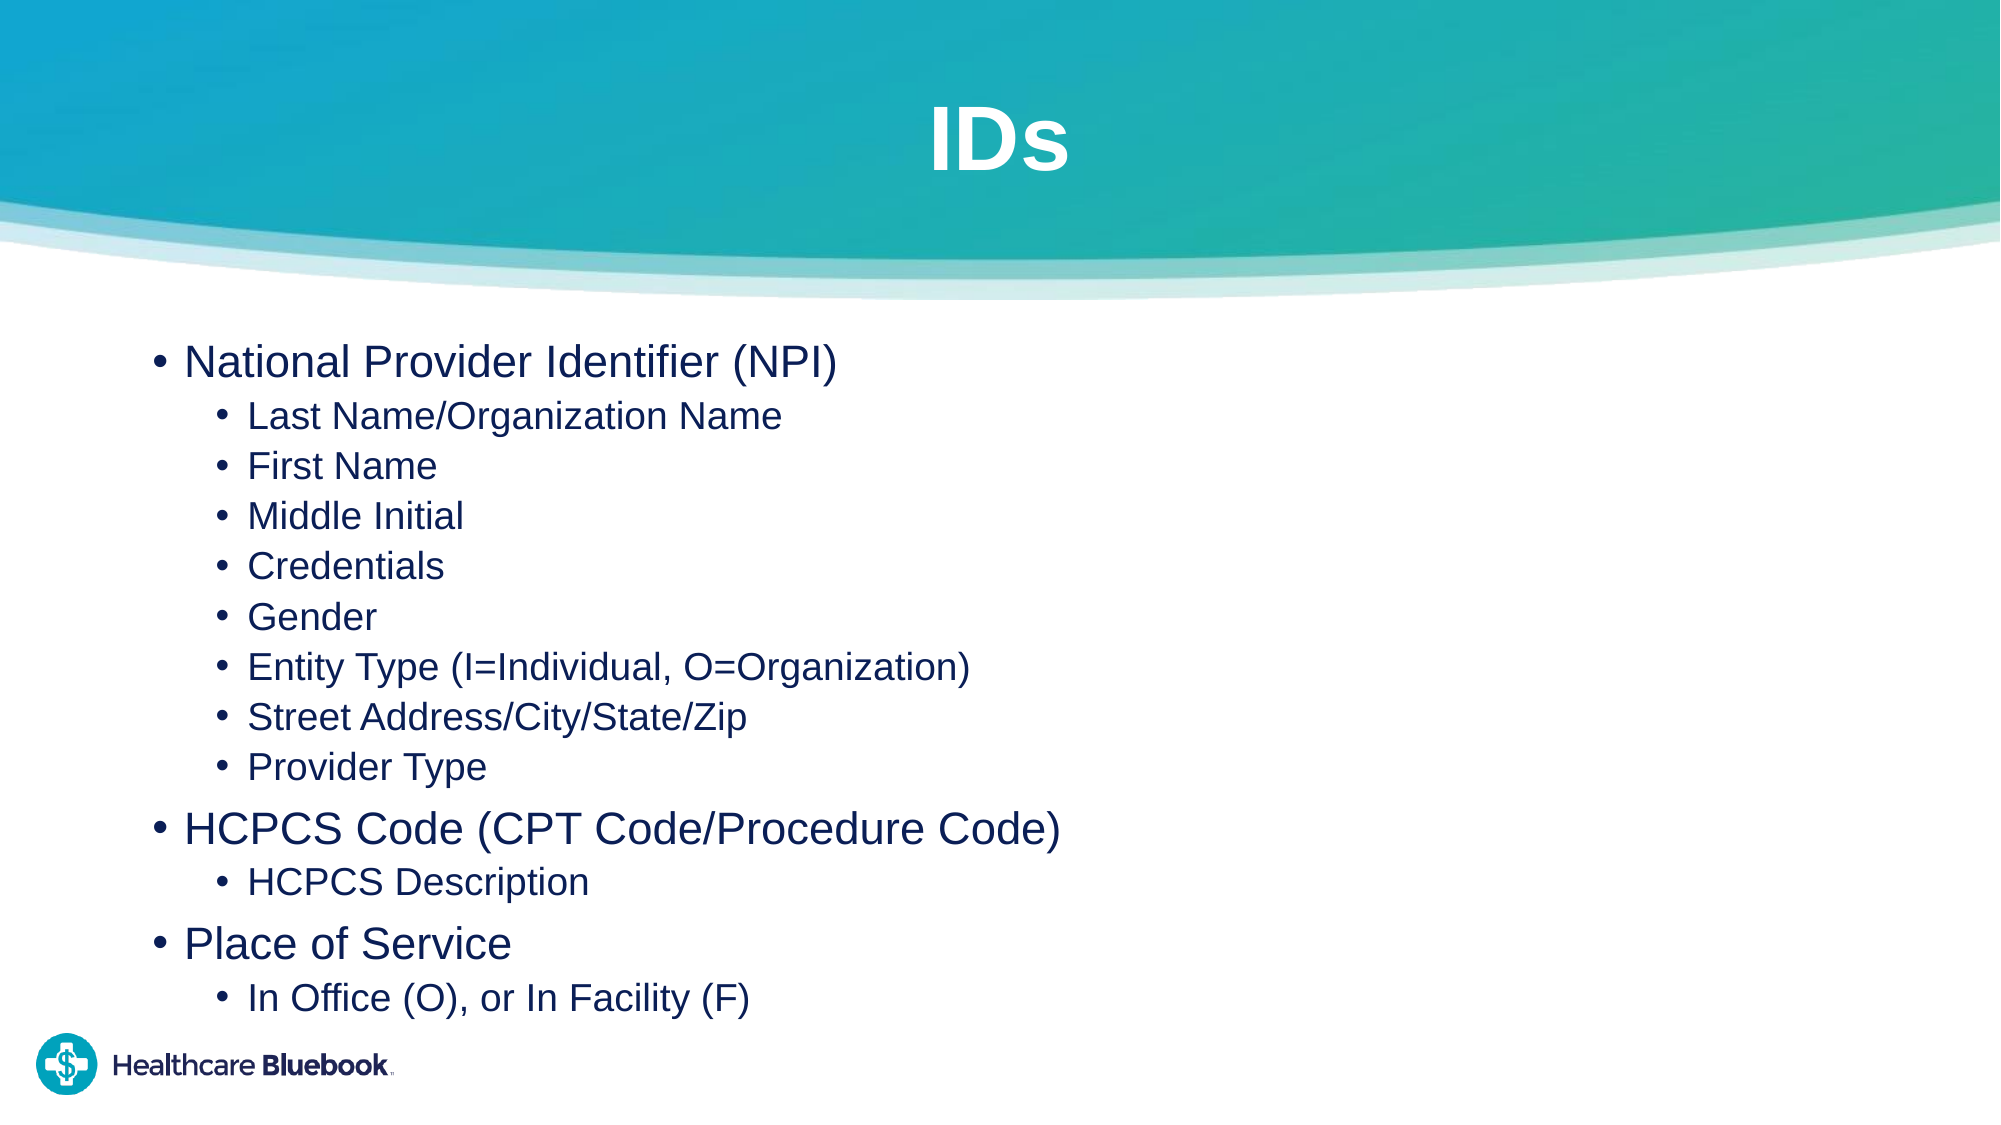

# IDs
National Provider Identifier (NPI)
Last Name/Organization Name
First Name
Middle Initial
Credentials
Gender
Entity Type (I=Individual, O=Organization)
Street Address/City/State/Zip
Provider Type
HCPCS Code (CPT Code/Procedure Code)
HCPCS Description
Place of Service
In Office (O), or In Facility (F)